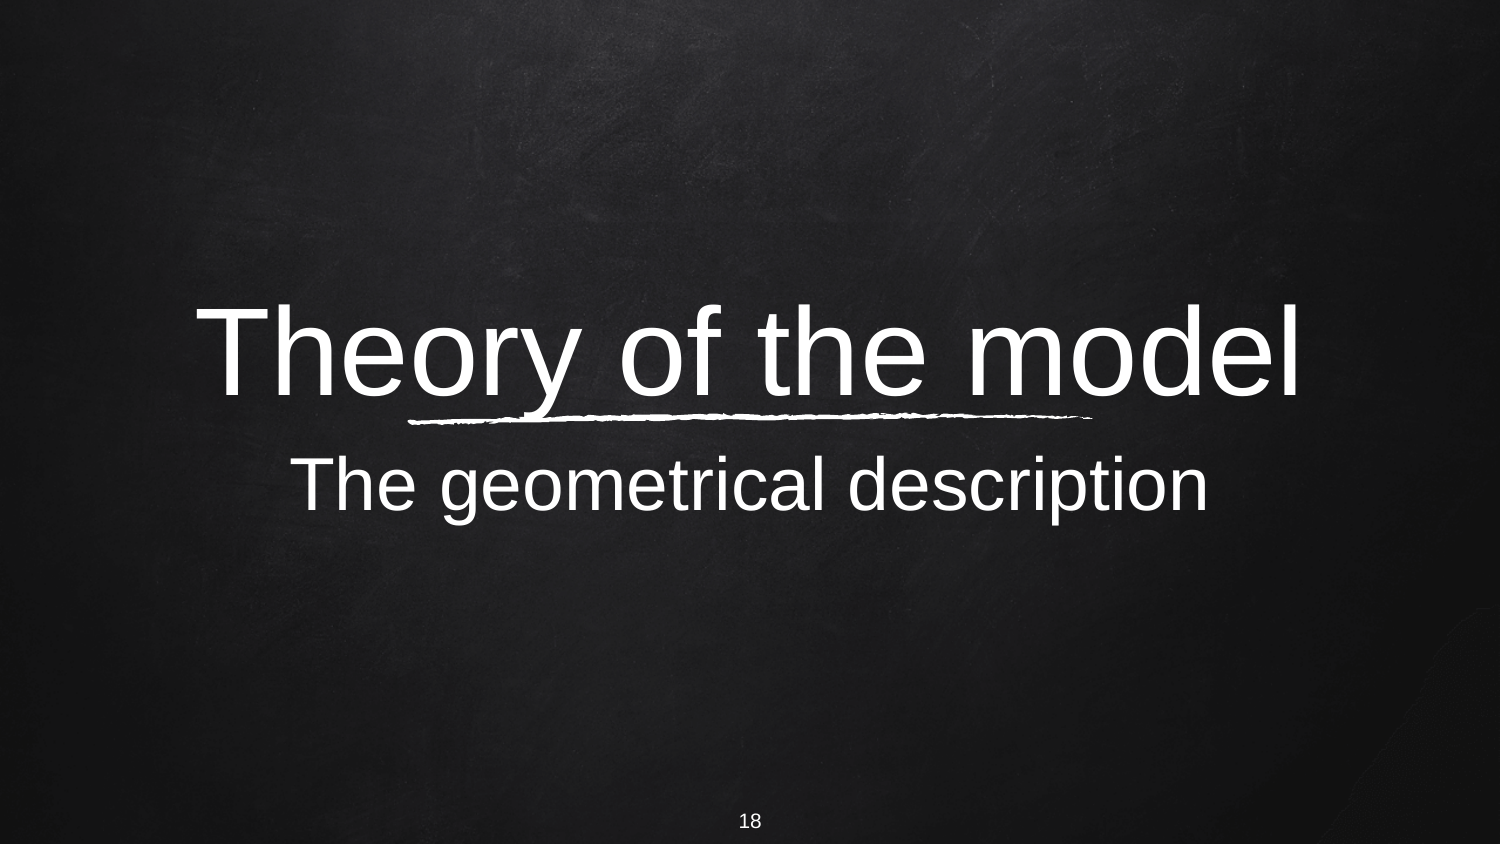

# Theory of the model

The geometrical description
18